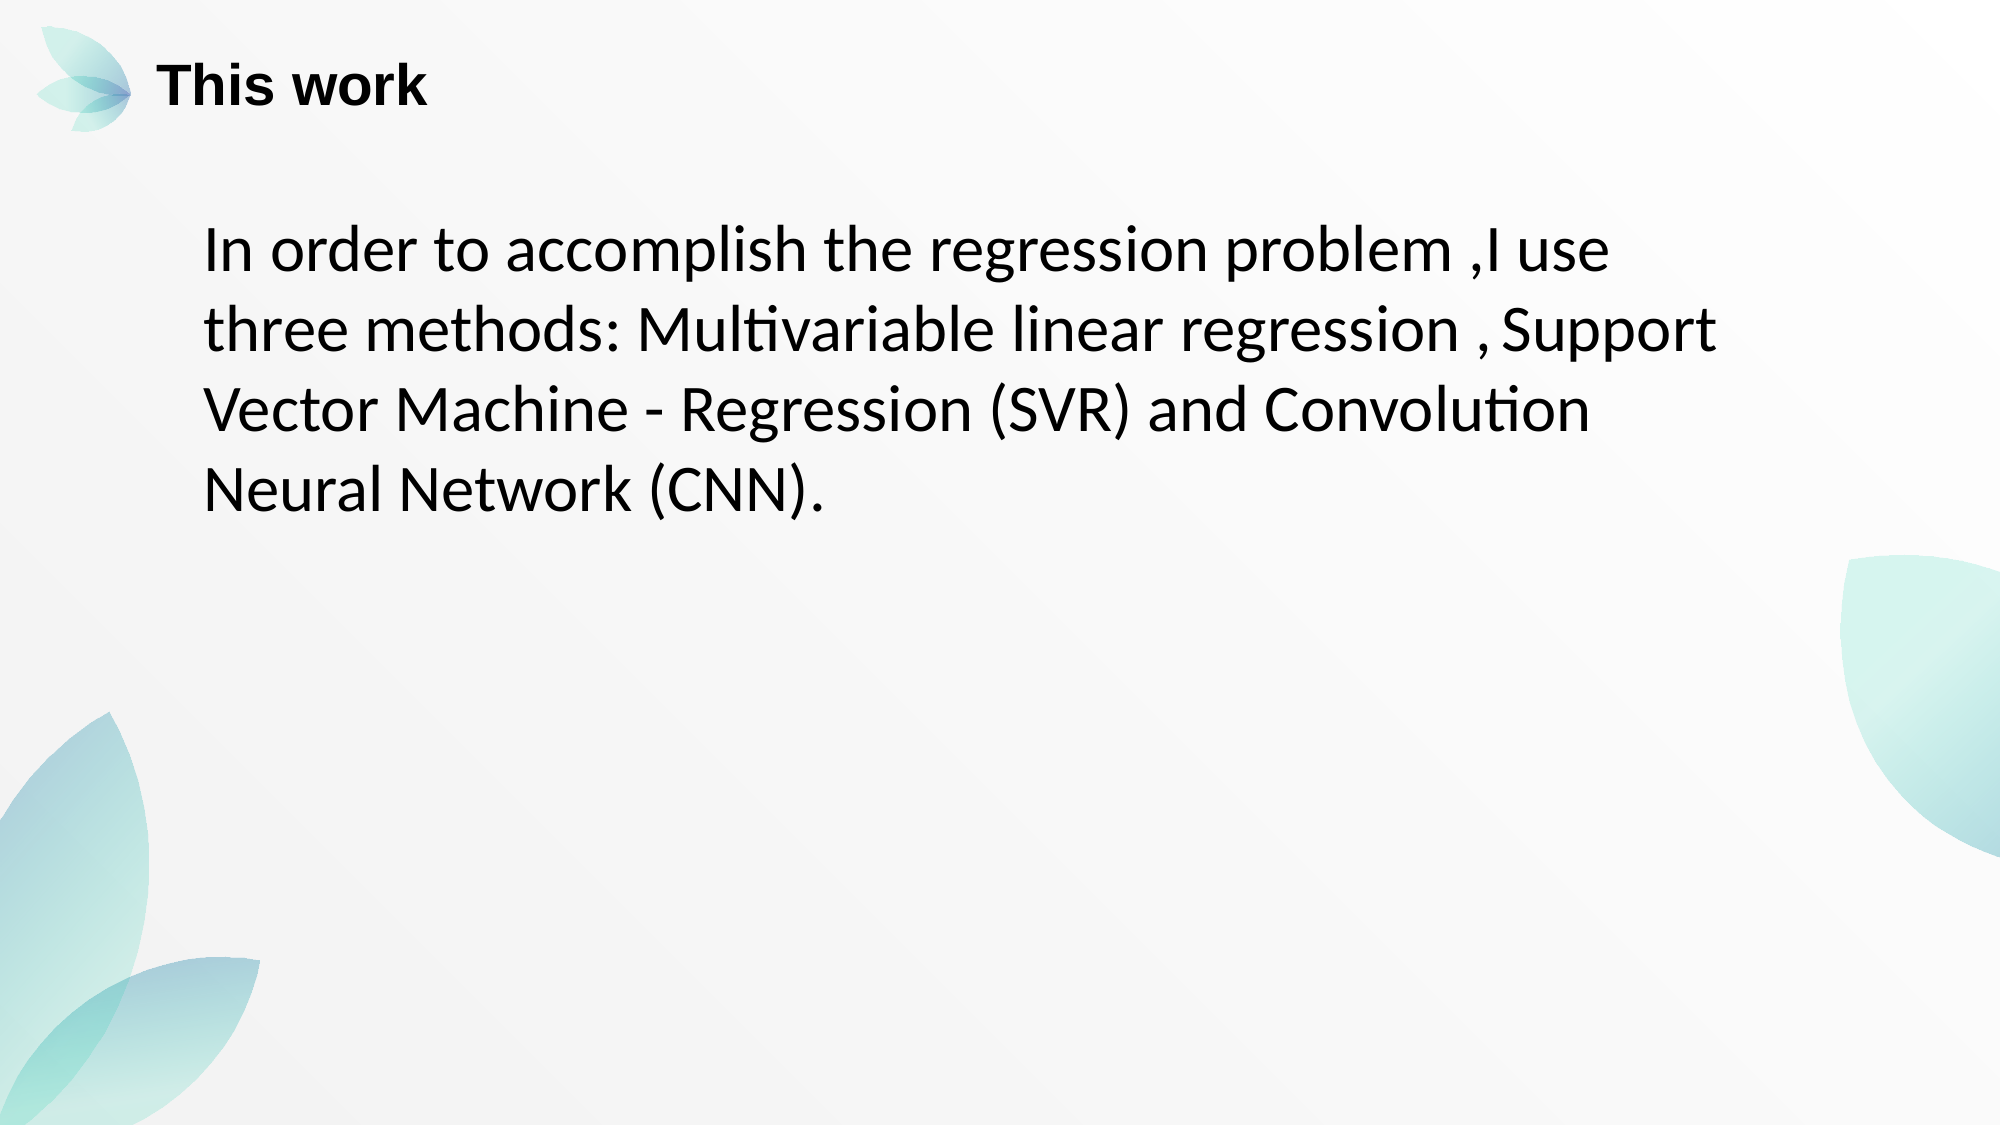

This work
In order to accomplish the regression problem ,I use three methods: Multivariable linear regression , Support Vector Machine - Regression (SVR) and Convolution Neural Network (CNN).